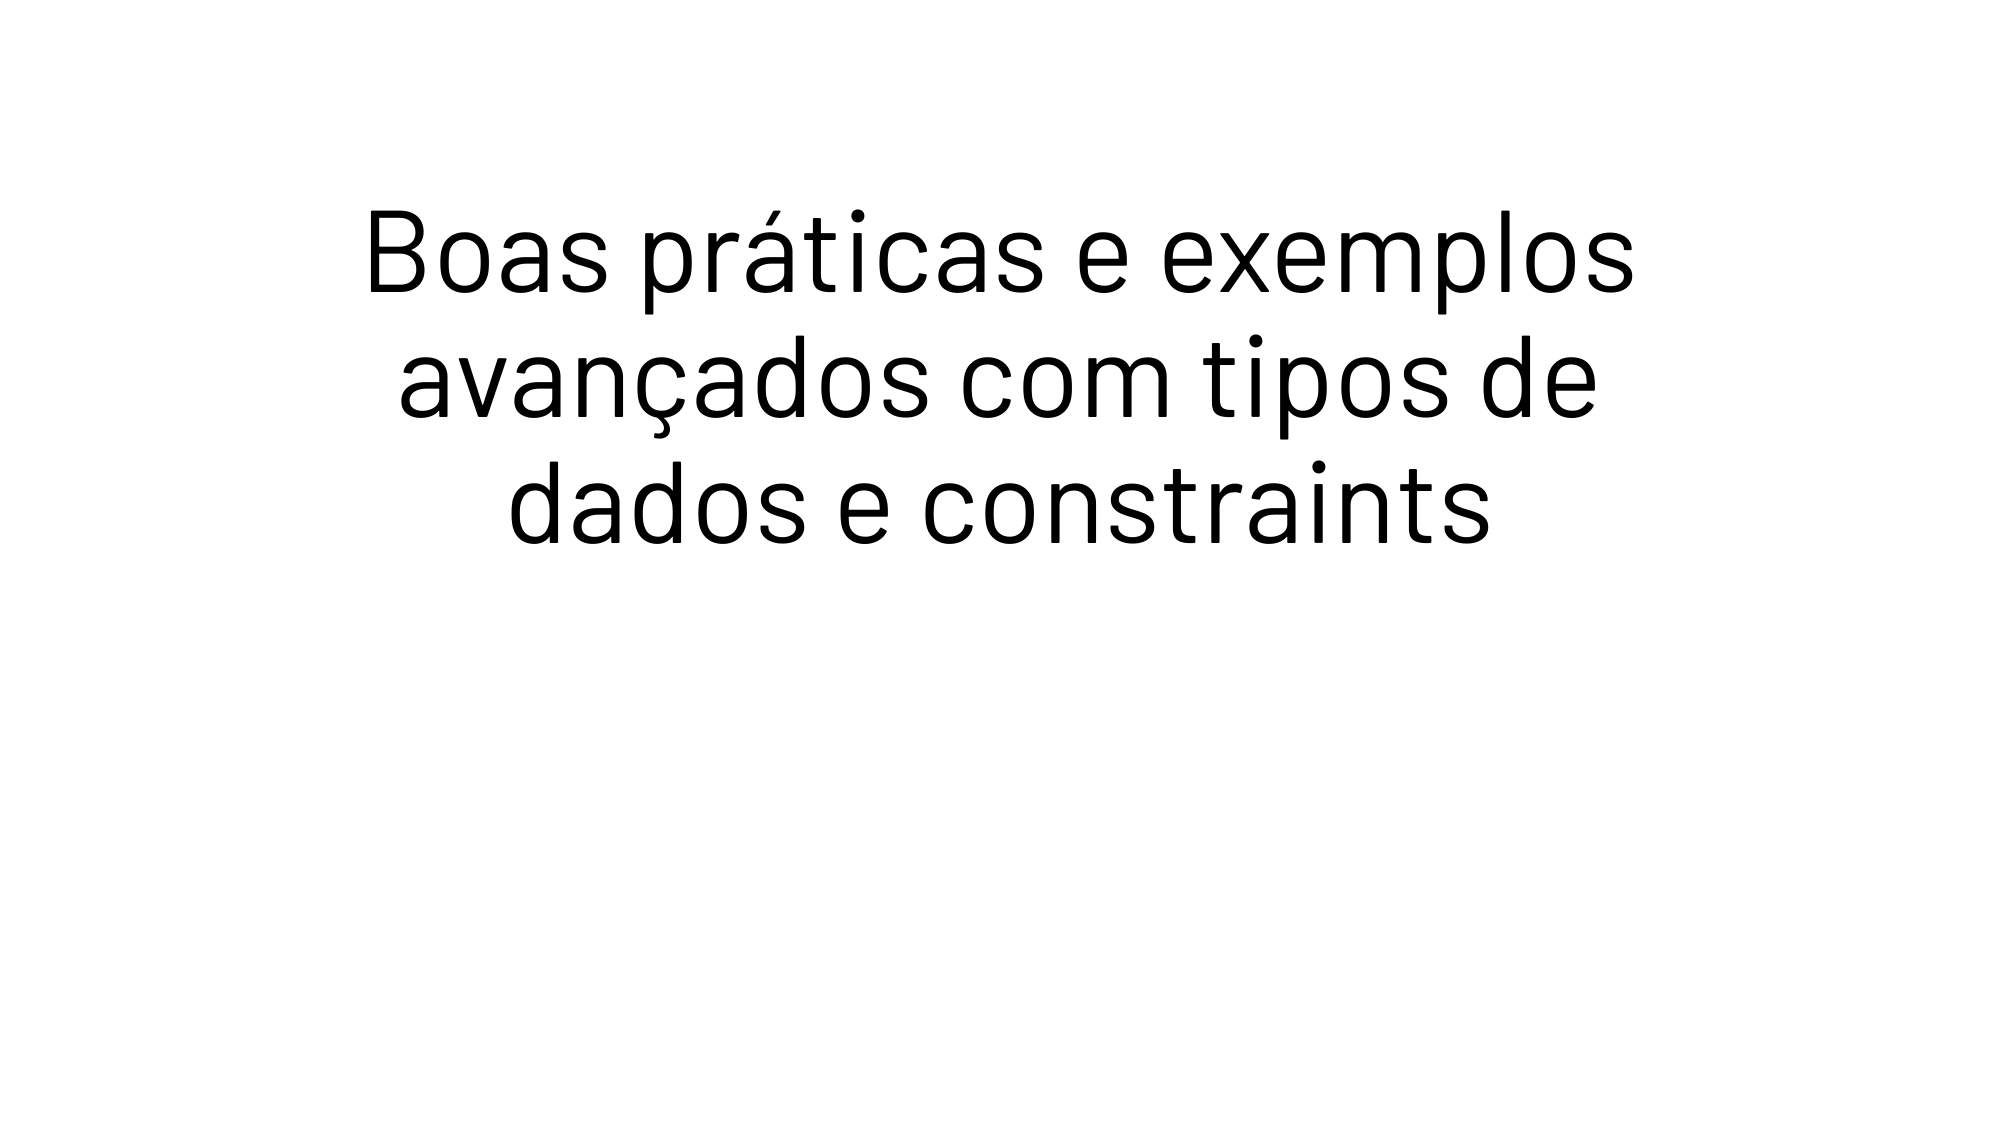

# Boas práticas e exemplos avançados com tipos de dados e constraints